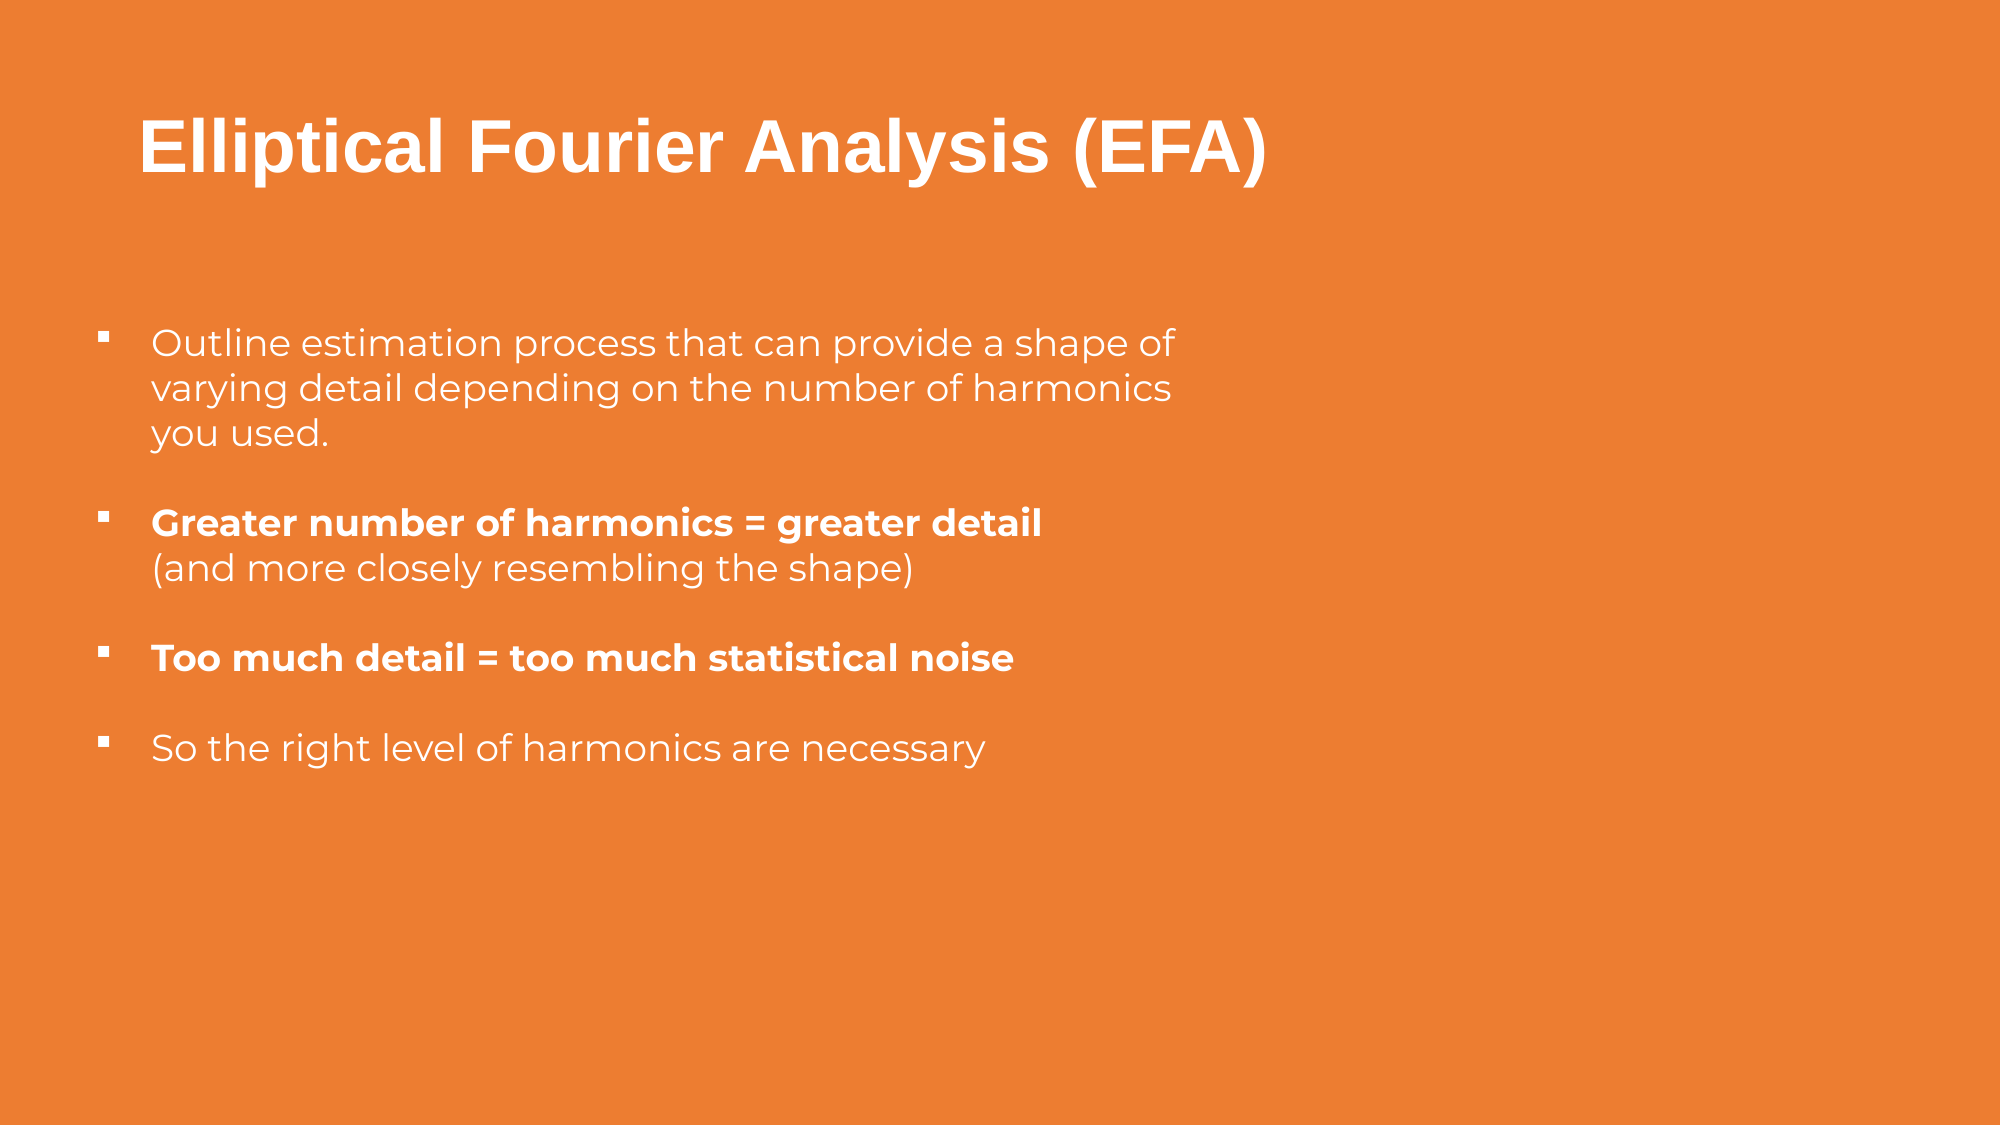

Elliptical Fourier Analysis (EFA)
Outline estimation process that can provide a shape of varying detail depending on the number of harmonics you used.
Greater number of harmonics = greater detail
(and more closely resembling the shape)
Too much detail = too much statistical noise
So the right level of harmonics are necessary